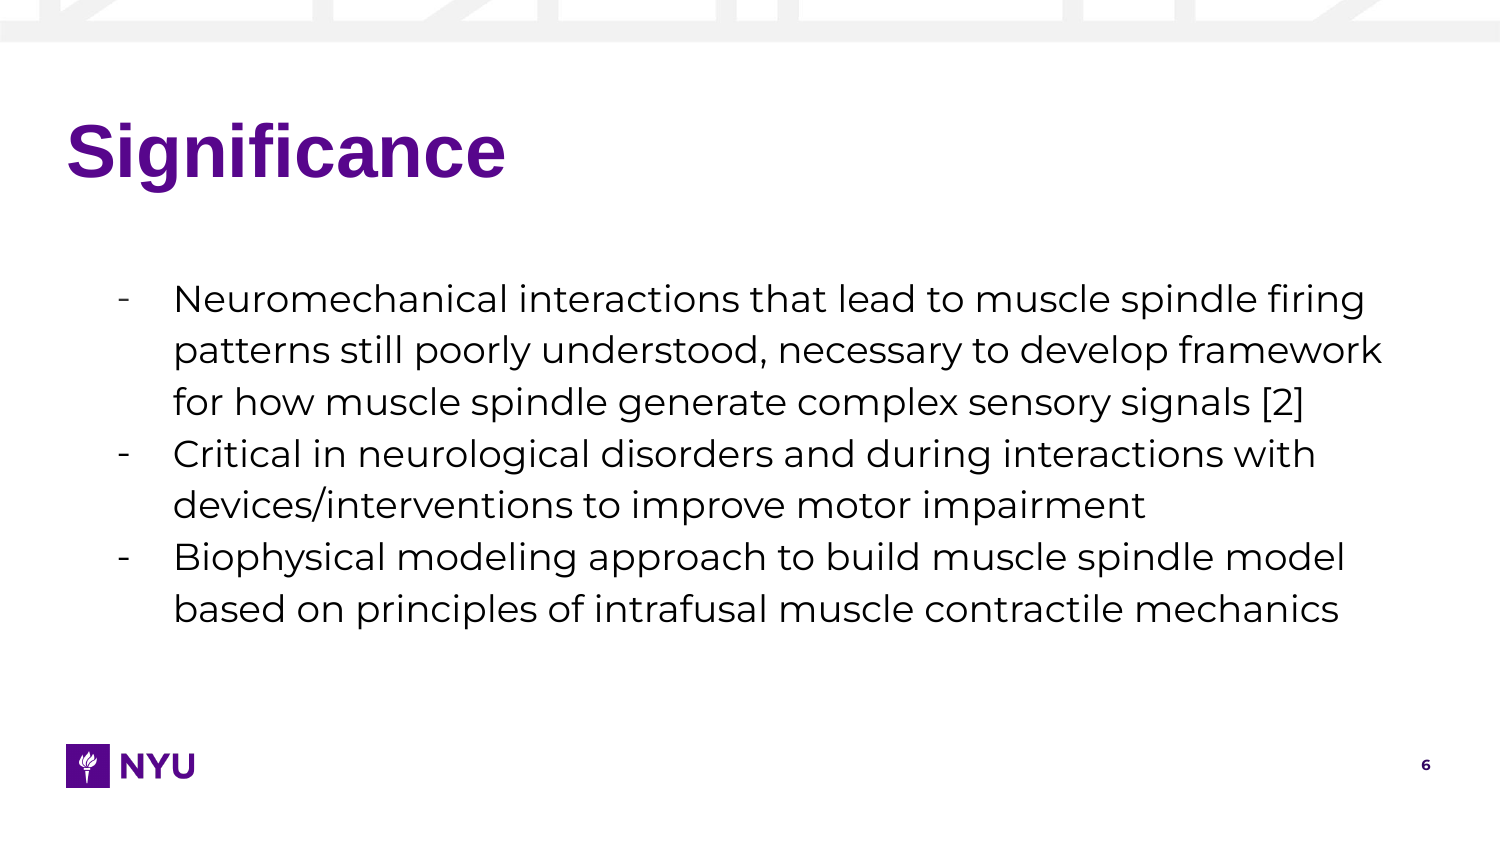

# Significance
Neuromechanical interactions that lead to muscle spindle firing patterns still poorly understood, necessary to develop framework for how muscle spindle generate complex sensory signals [2]
Critical in neurological disorders and during interactions with devices/interventions to improve motor impairment
Biophysical modeling approach to build muscle spindle model based on principles of intrafusal muscle contractile mechanics